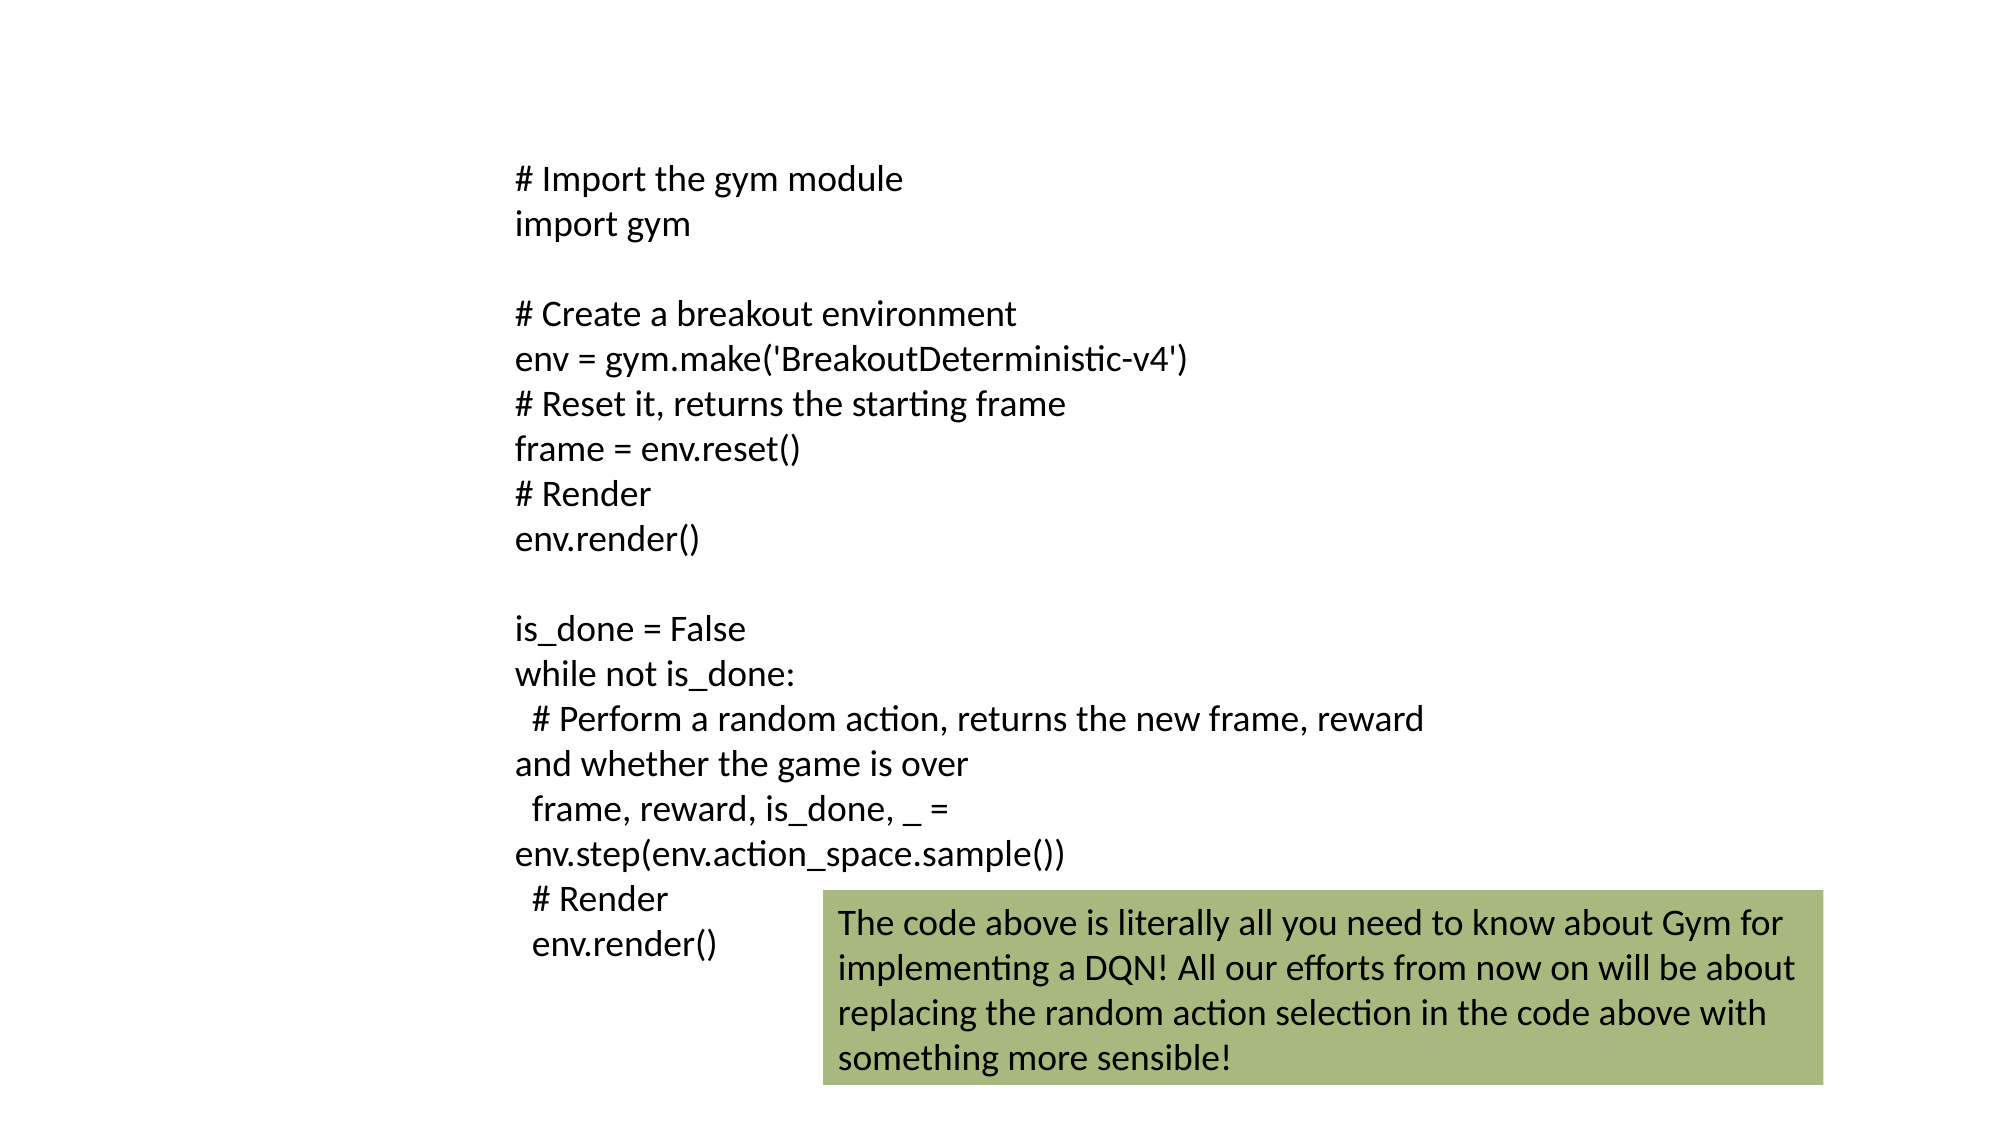

# Import the gym module
import gym

# Create a breakout environment
env = gym.make('BreakoutDeterministic-v4')
# Reset it, returns the starting frame
frame = env.reset()
# Render
env.render()

is_done = False
while not is_done:
  # Perform a random action, returns the new frame, reward and whether the game is over
  frame, reward, is_done, _ = env.step(env.action_space.sample())
  # Render
  env.render()
The code above is literally all you need to know about Gym for implementing a DQN! All our efforts from now on will be about replacing the random action selection in the code above with something more sensible!